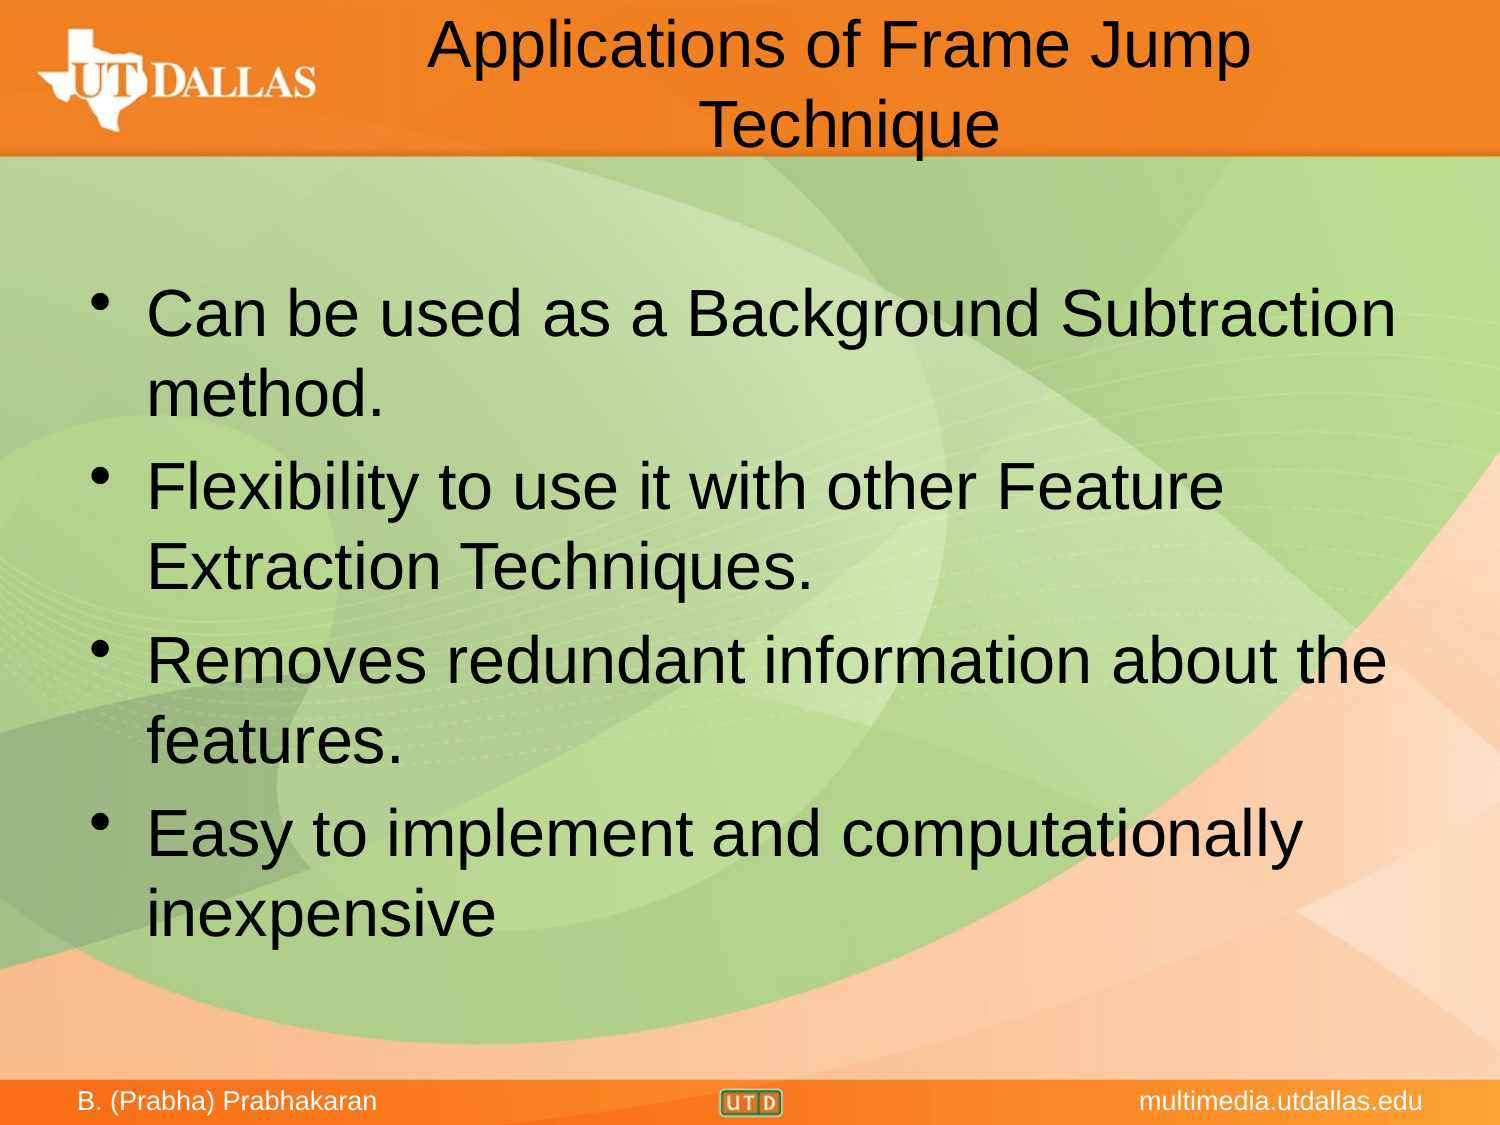

# Applications of Frame Jump Technique
Can be used as a Background Subtraction method.
Flexibility to use it with other Feature Extraction Techniques.
Removes redundant information about the features.
Easy to implement and computationally inexpensive